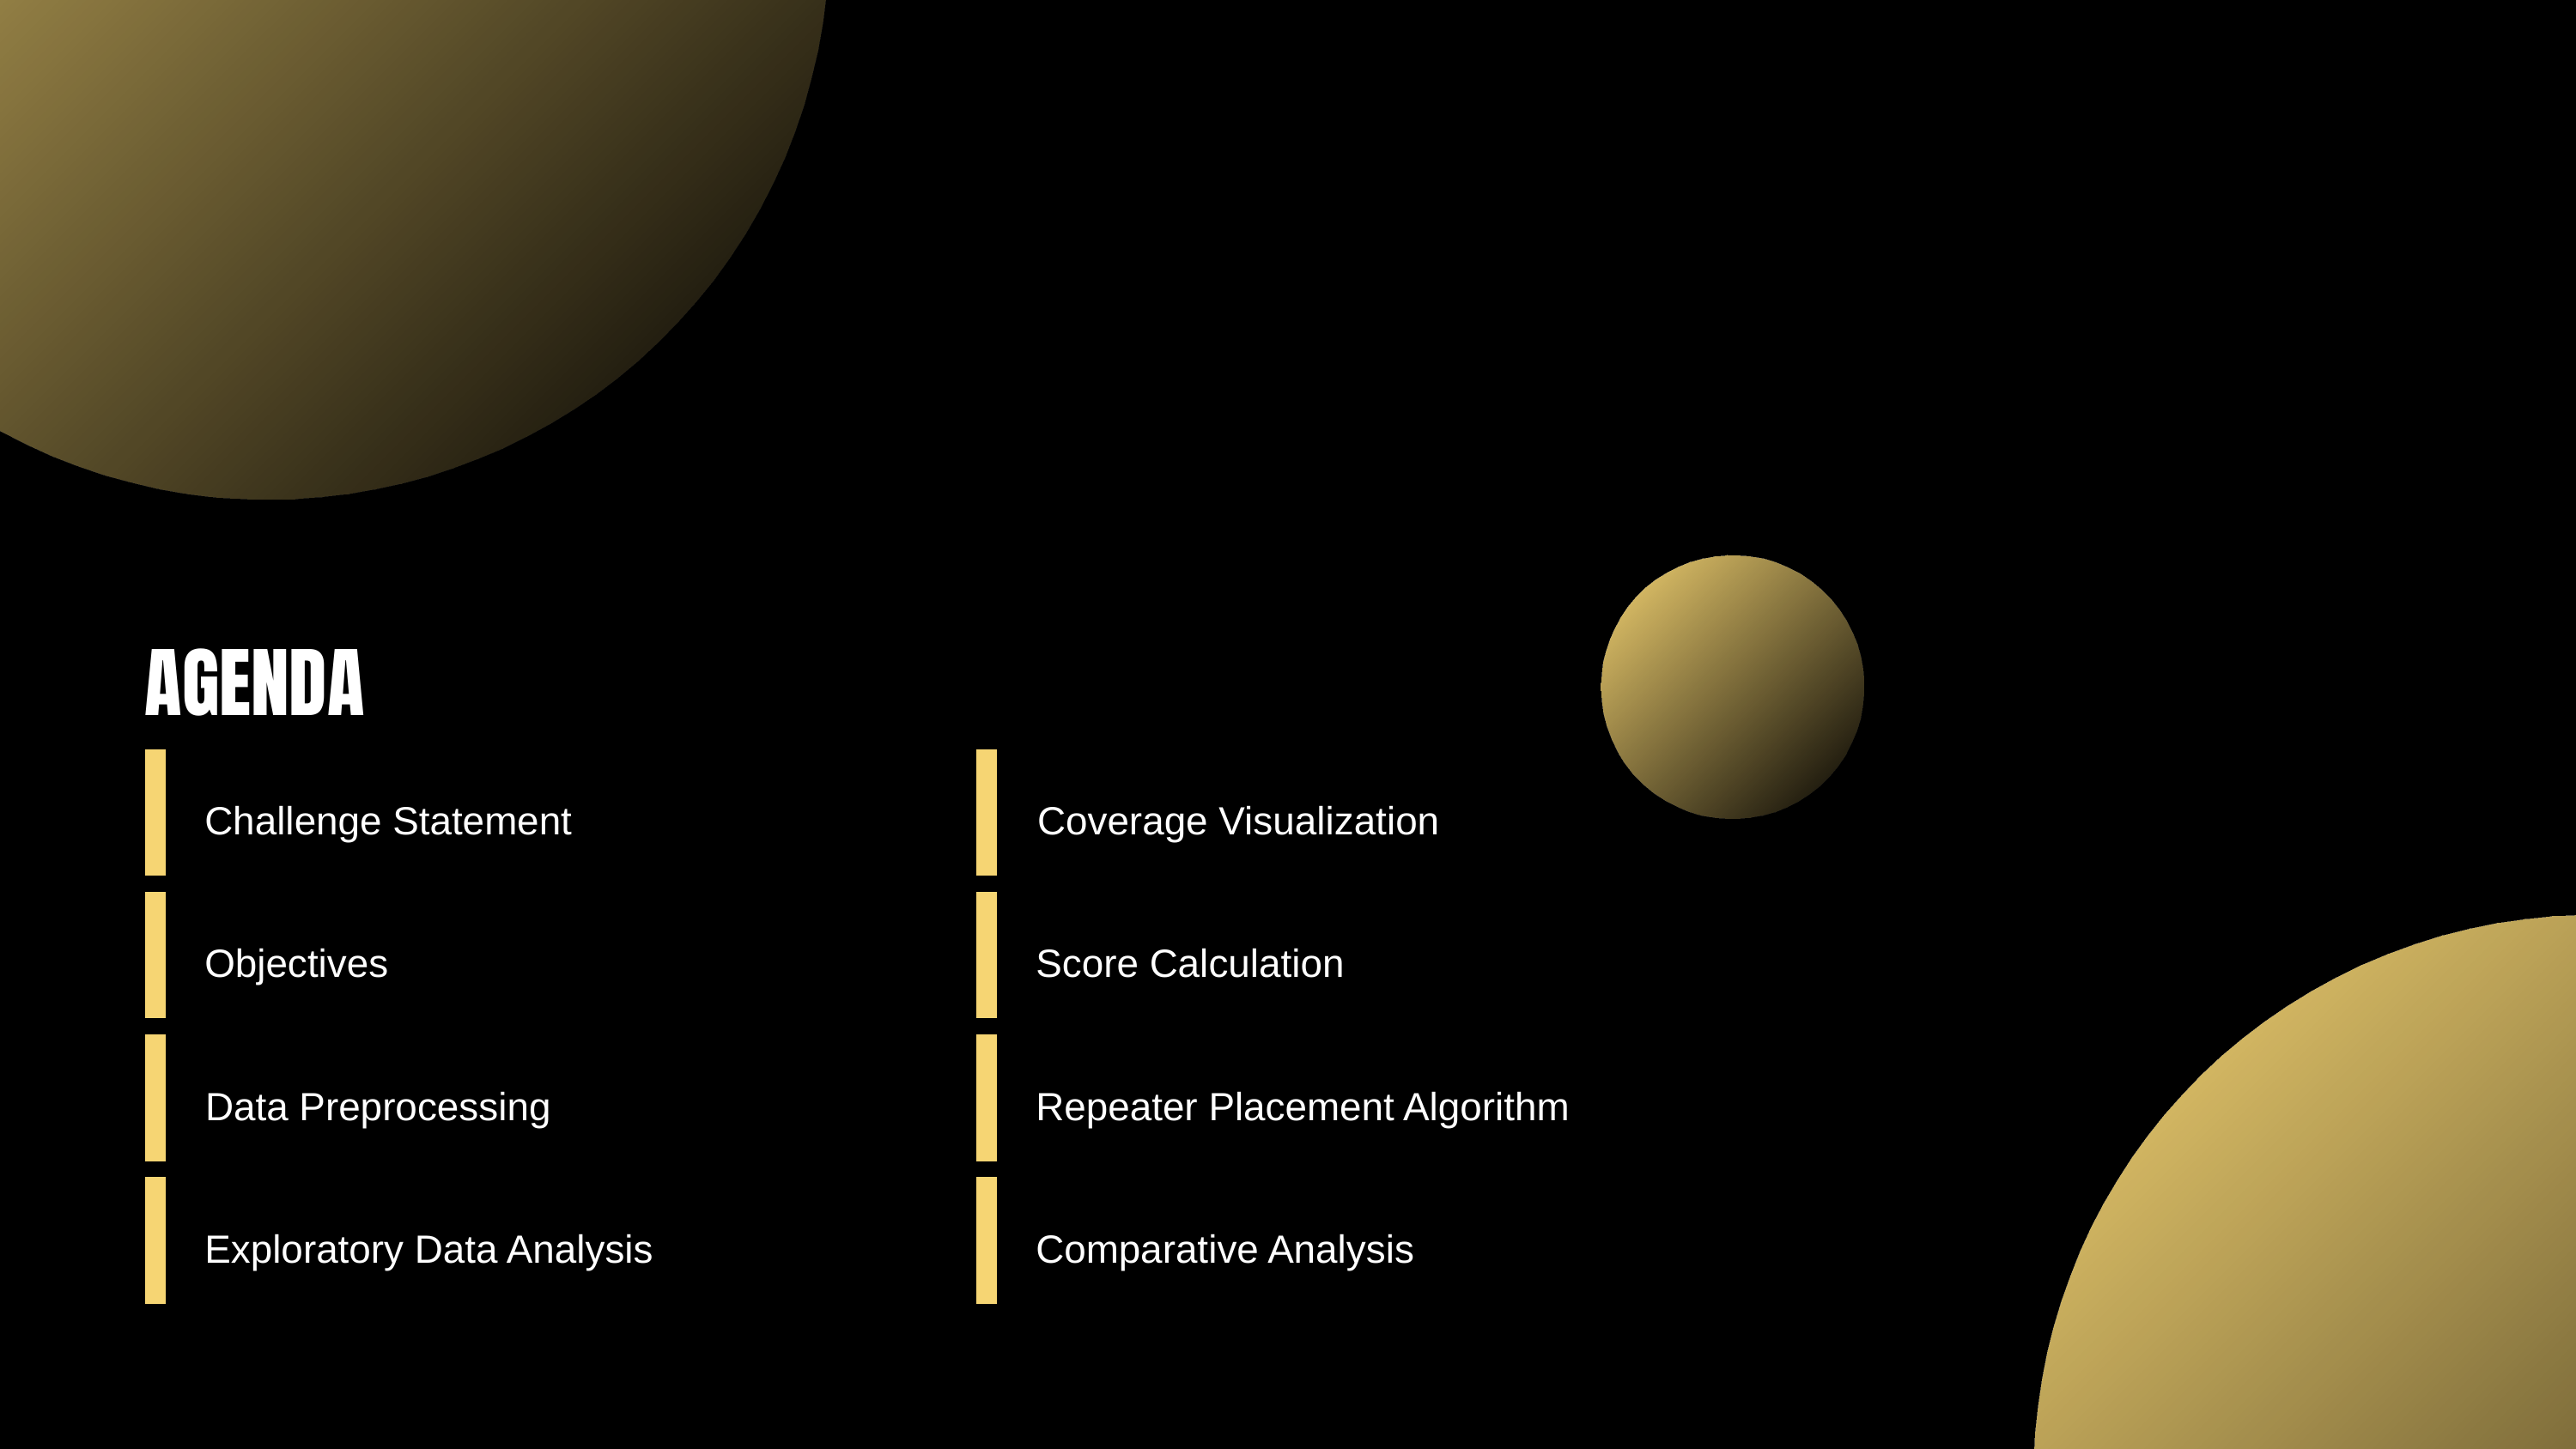

AGENDA

Challenge Statement
Coverage Visualization

Objectives
Score Calculation

Data Preprocessing
Repeater Placement Algorithm

Exploratory Data Analysis
Comparative Analysis